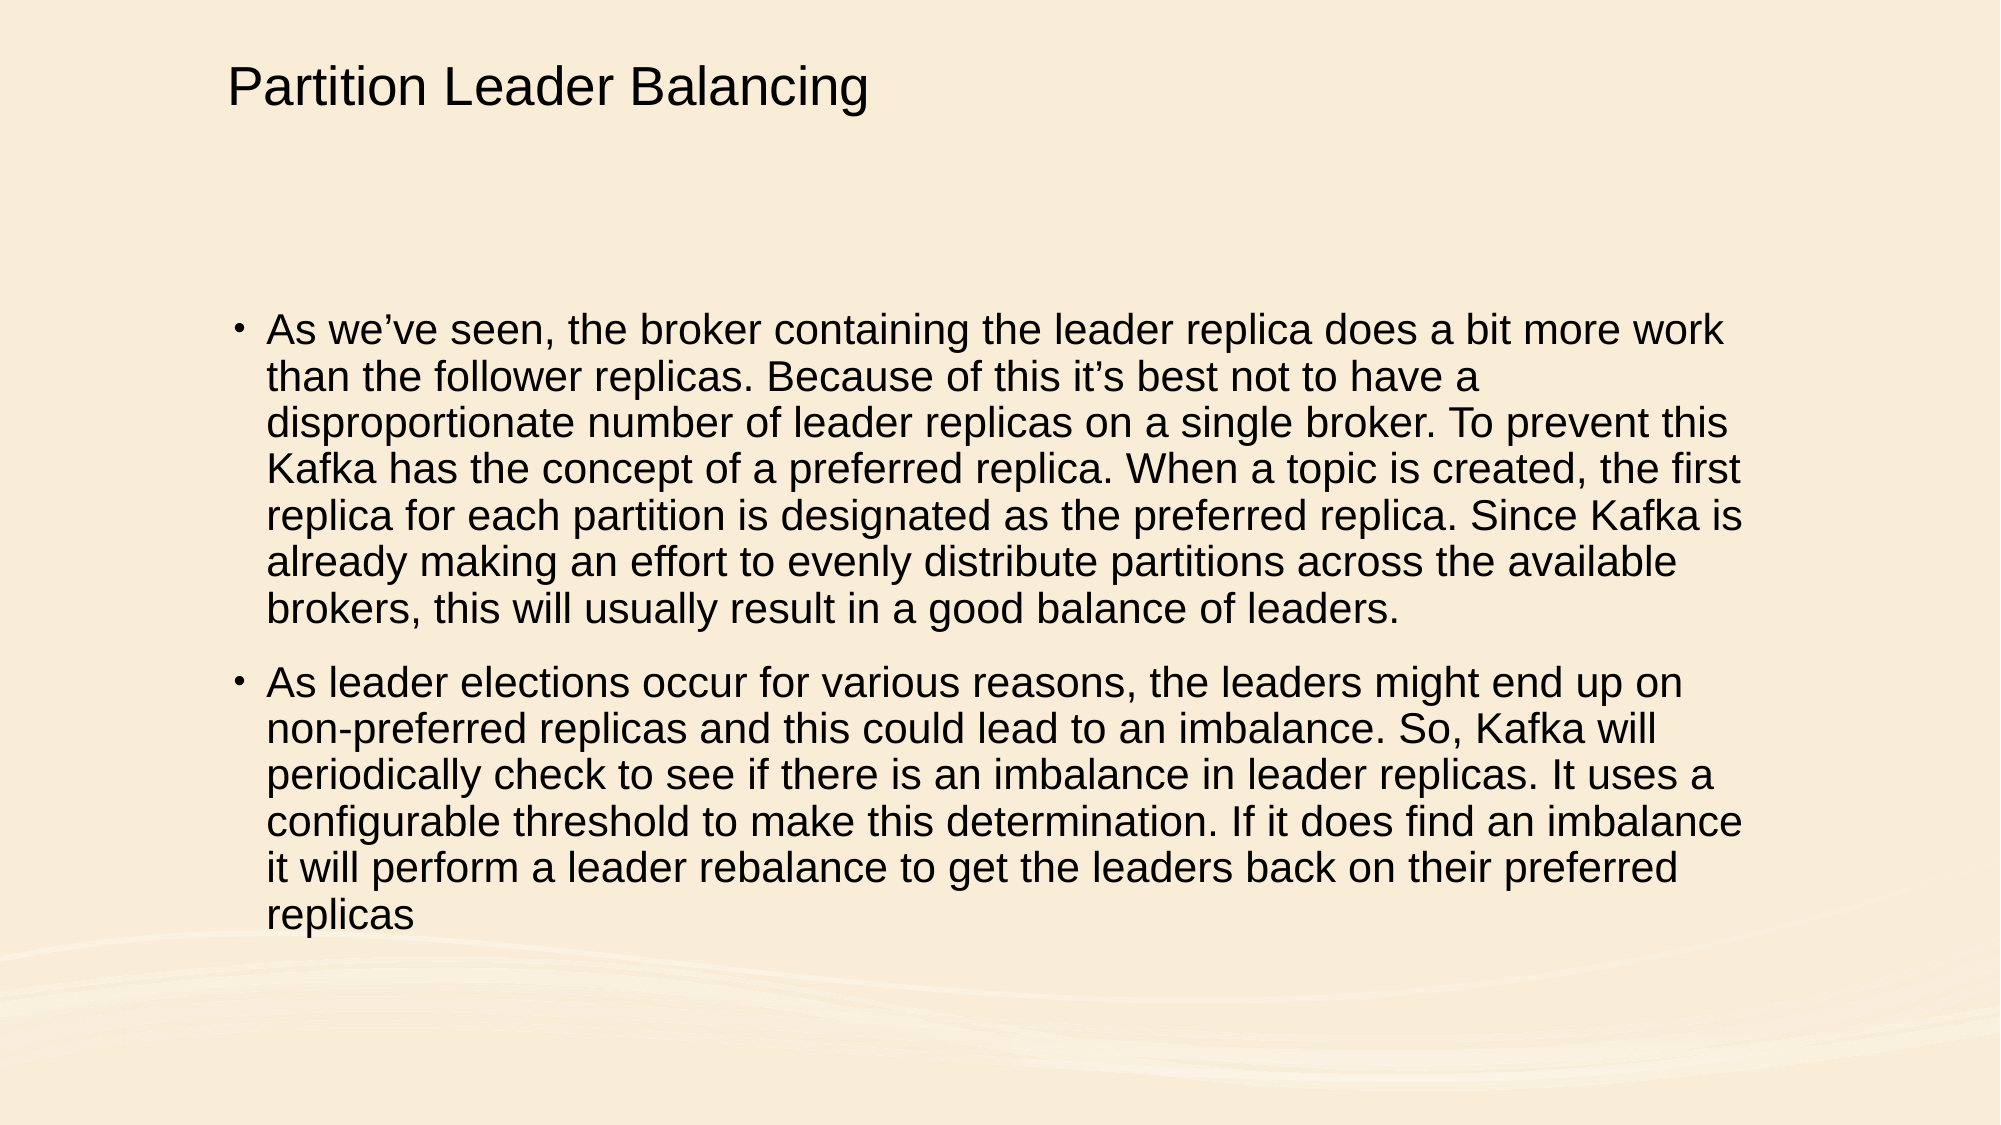

# Partition Leader Balancing
As we’ve seen, the broker containing the leader replica does a bit more work than the follower replicas. Because of this it’s best not to have a disproportionate number of leader replicas on a single broker. To prevent this Kafka has the concept of a preferred replica. When a topic is created, the first replica for each partition is designated as the preferred replica. Since Kafka is already making an effort to evenly distribute partitions across the available brokers, this will usually result in a good balance of leaders.
As leader elections occur for various reasons, the leaders might end up on non-preferred replicas and this could lead to an imbalance. So, Kafka will periodically check to see if there is an imbalance in leader replicas. It uses a configurable threshold to make this determination. If it does find an imbalance it will perform a leader rebalance to get the leaders back on their preferred replicas